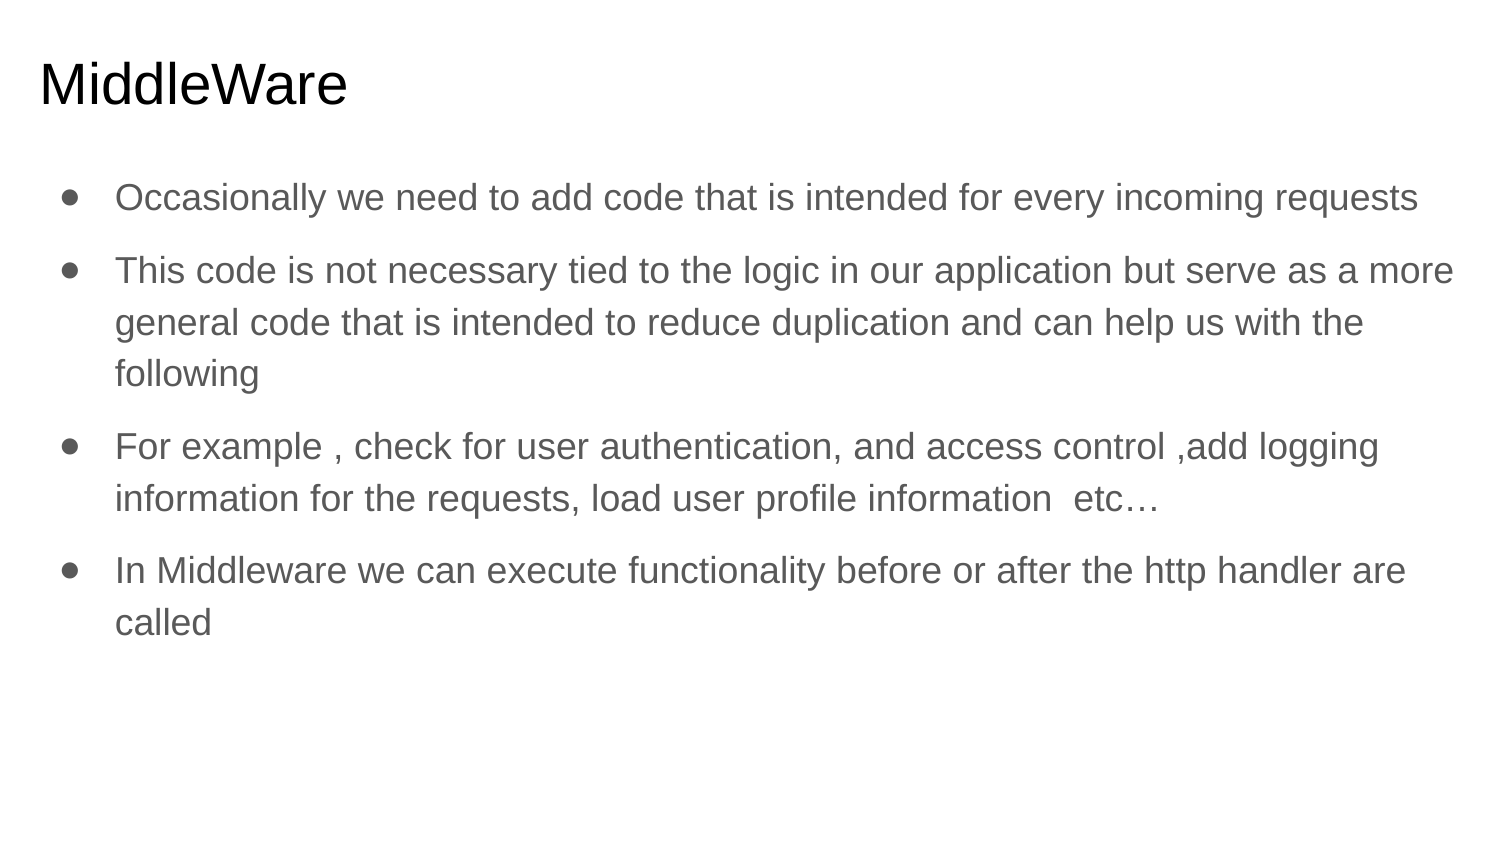

# MiddleWare
Occasionally we need to add code that is intended for every incoming requests
This code is not necessary tied to the logic in our application but serve as a more general code that is intended to reduce duplication and can help us with the following
For example , check for user authentication, and access control ,add logging information for the requests, load user profile information  etc…
In Middleware we can execute functionality before or after the http handler are called